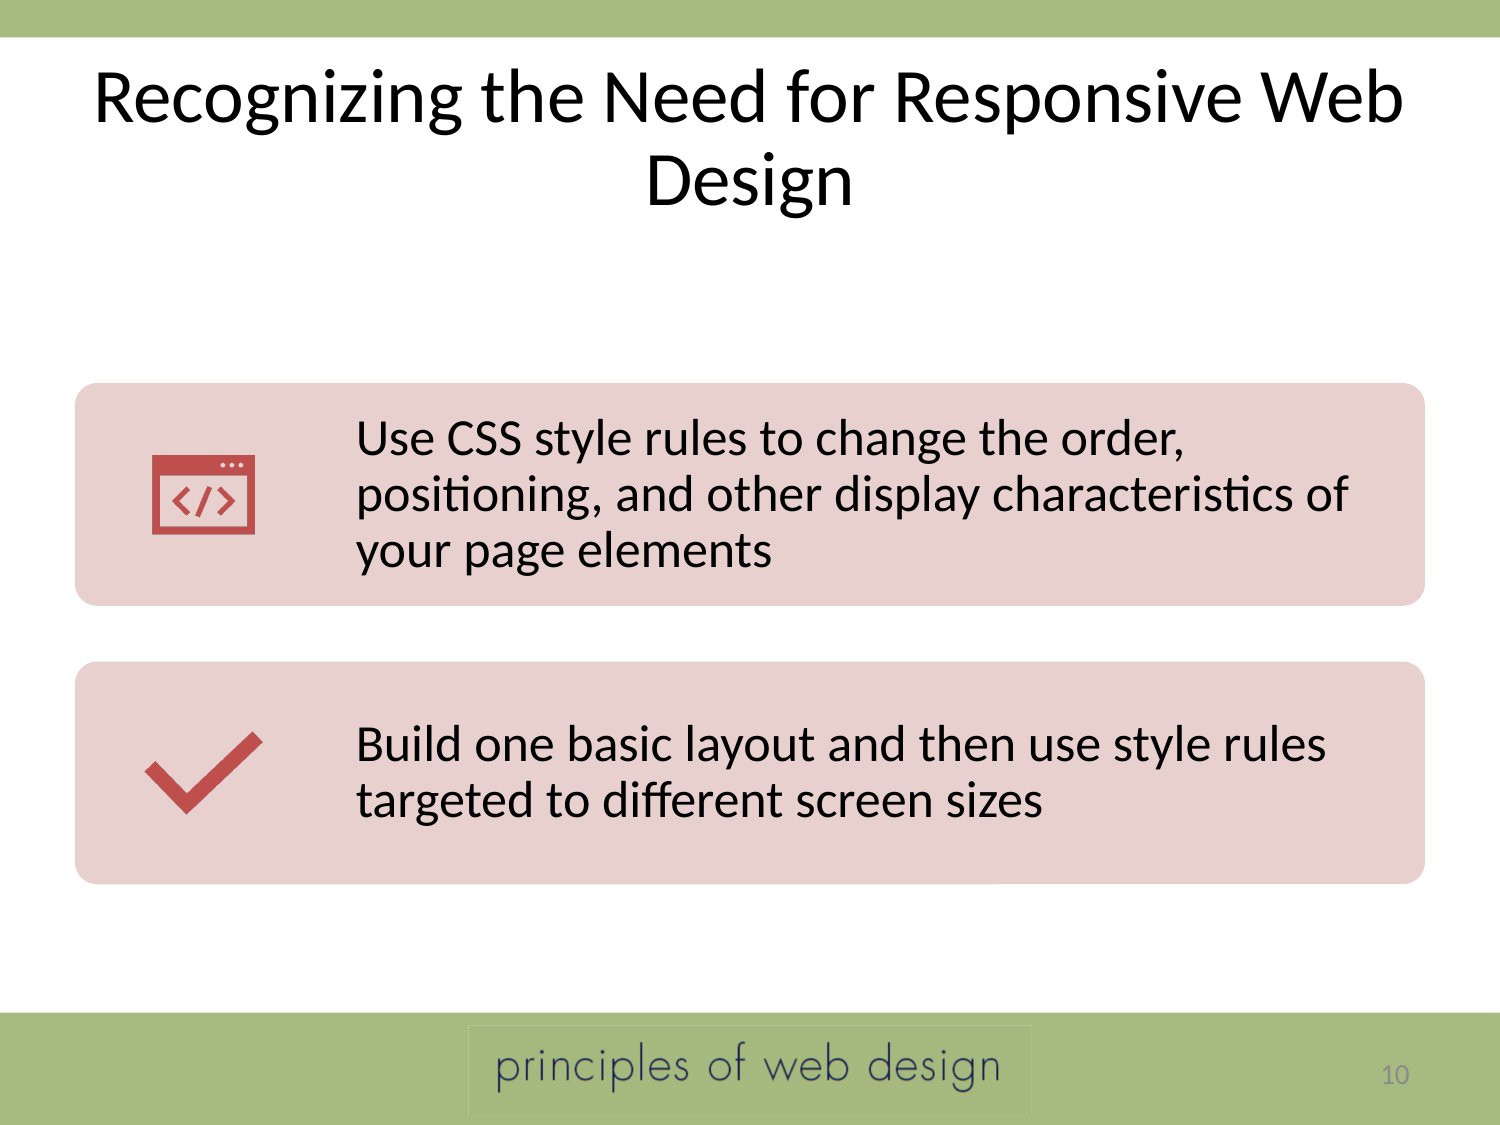

# Recognizing the Need for Responsive Web Design
Use CSS style rules to change the order, positioning, and other display characteristics of your page elements
Build one basic layout and then use style rules targeted to different screen sizes
10